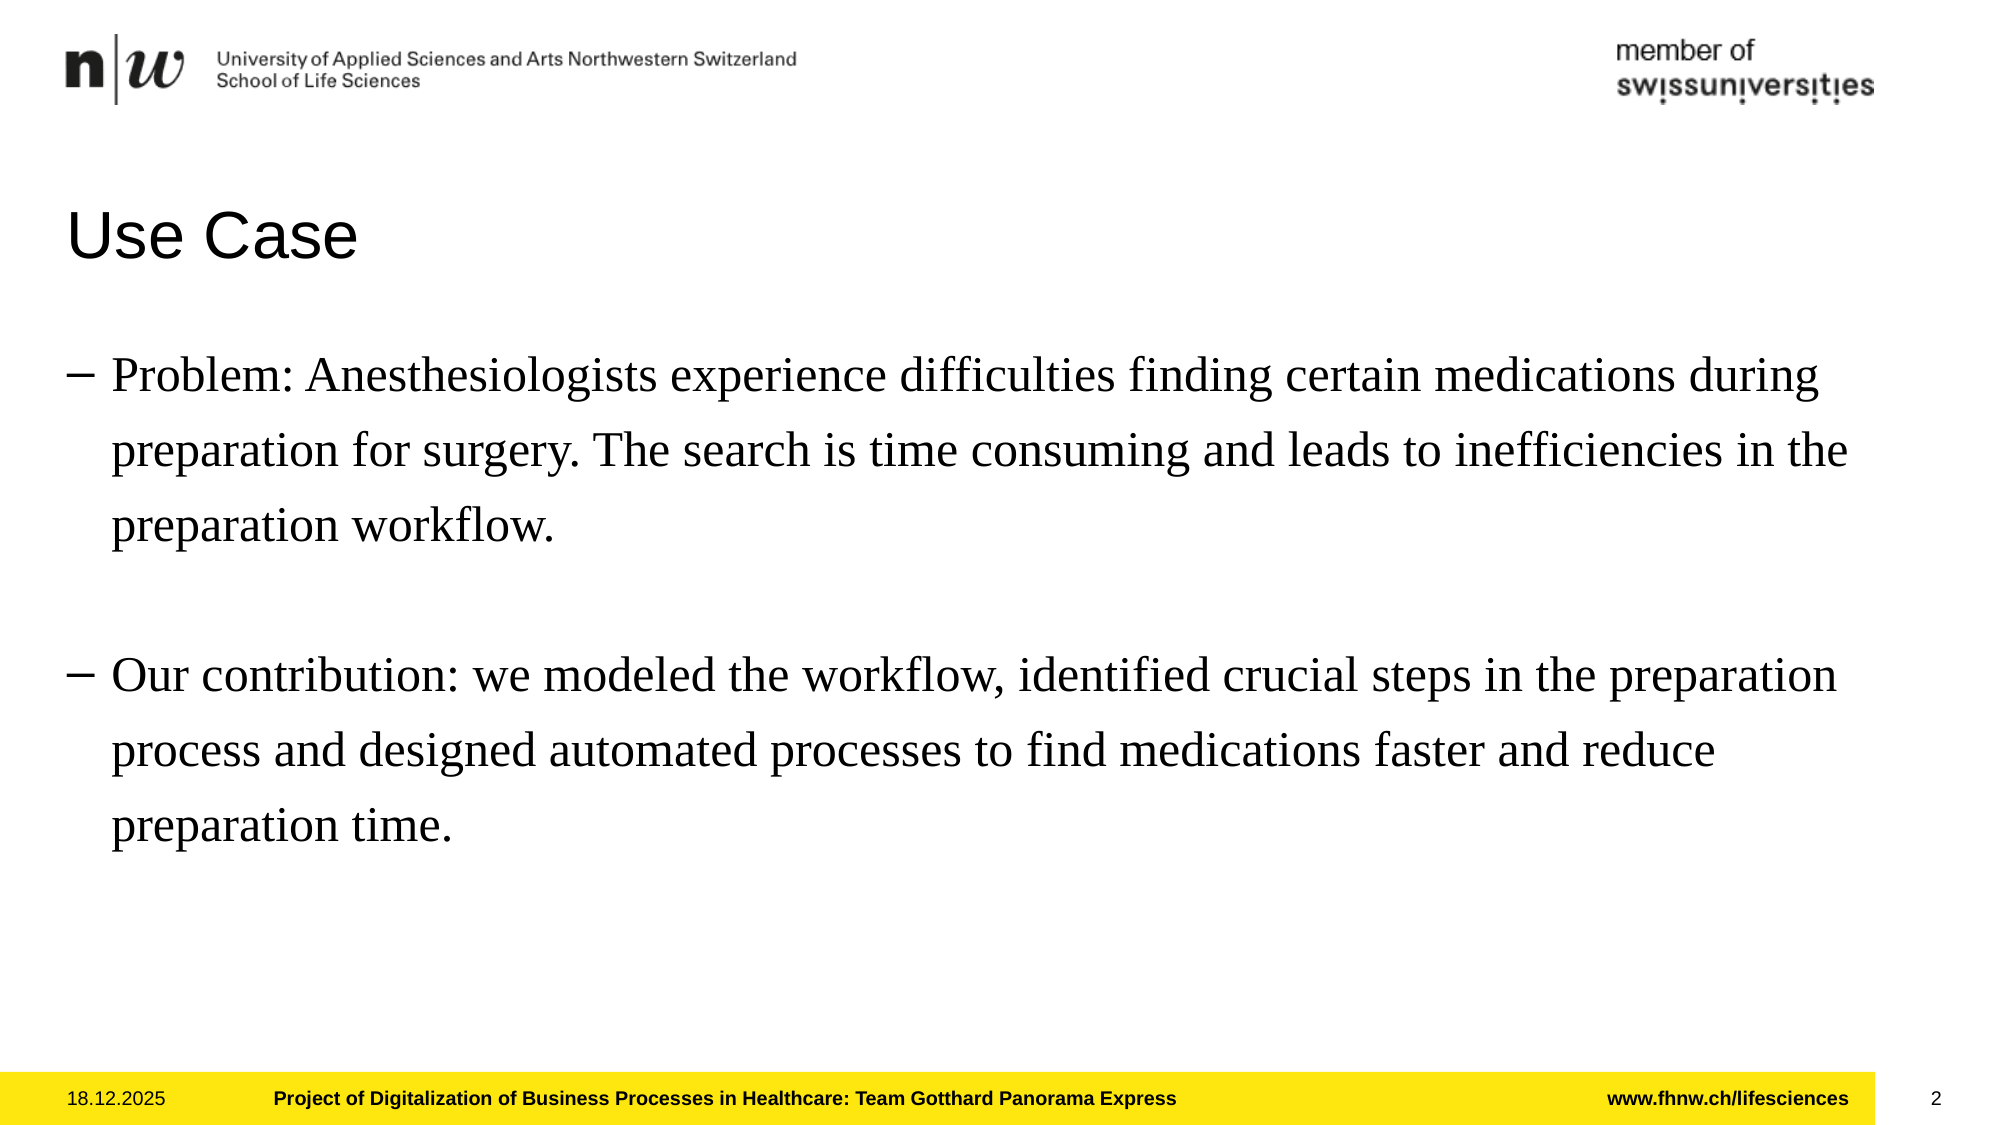

# Use Case
Problem: Anesthesiologists experience difficulties finding certain medications during preparation for surgery. The search is time consuming and leads to inefficiencies in the preparation workflow.

Our contribution: we modeled the workflow, identified crucial steps in the preparation process and designed automated processes to find medications faster and reduce preparation time.
18.12.2025
Project of Digitalization of Business Processes in Healthcare: Team Gotthard Panorama Express

2